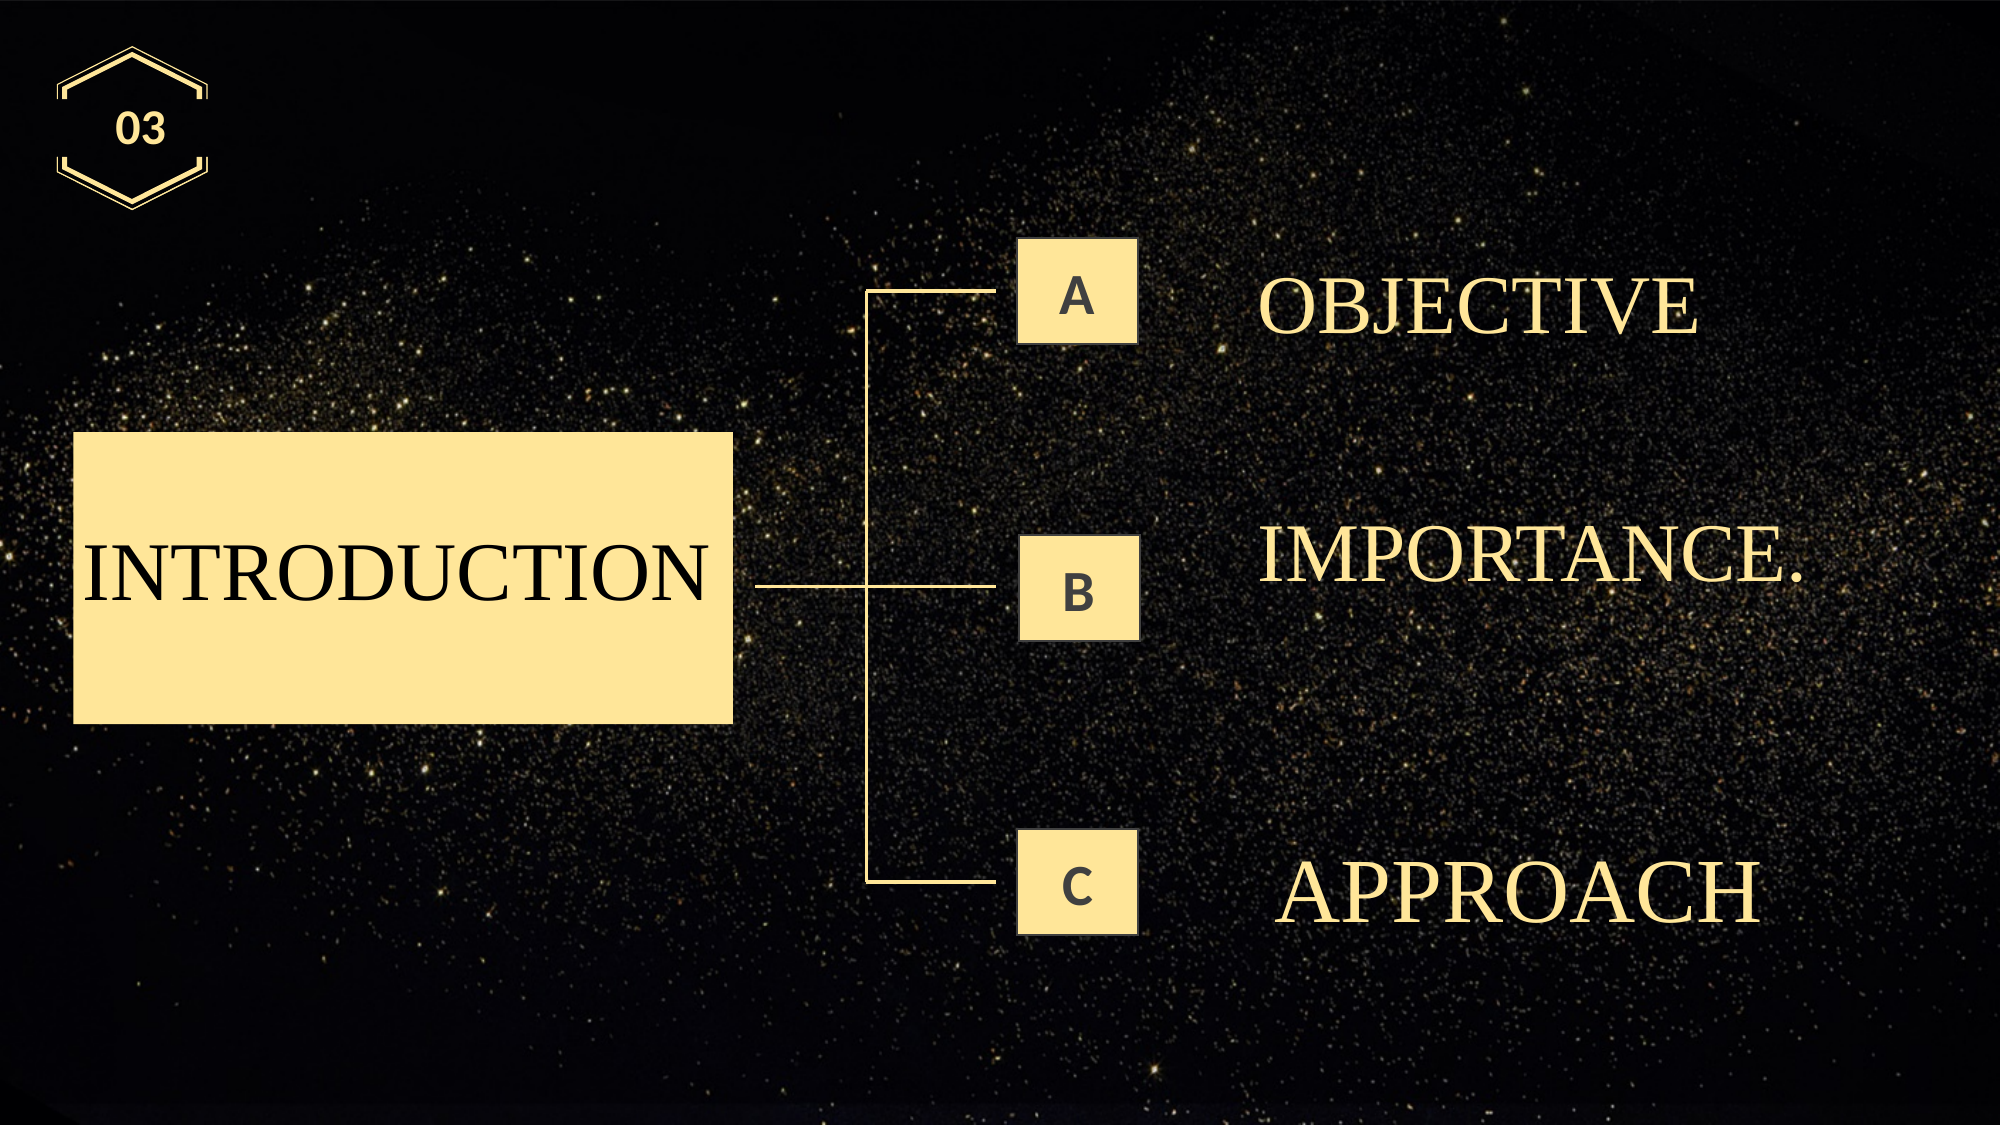

03
OBJECTIVE
A

INTRODUCTION

IMPORTANCE.

B
APPROACH
C